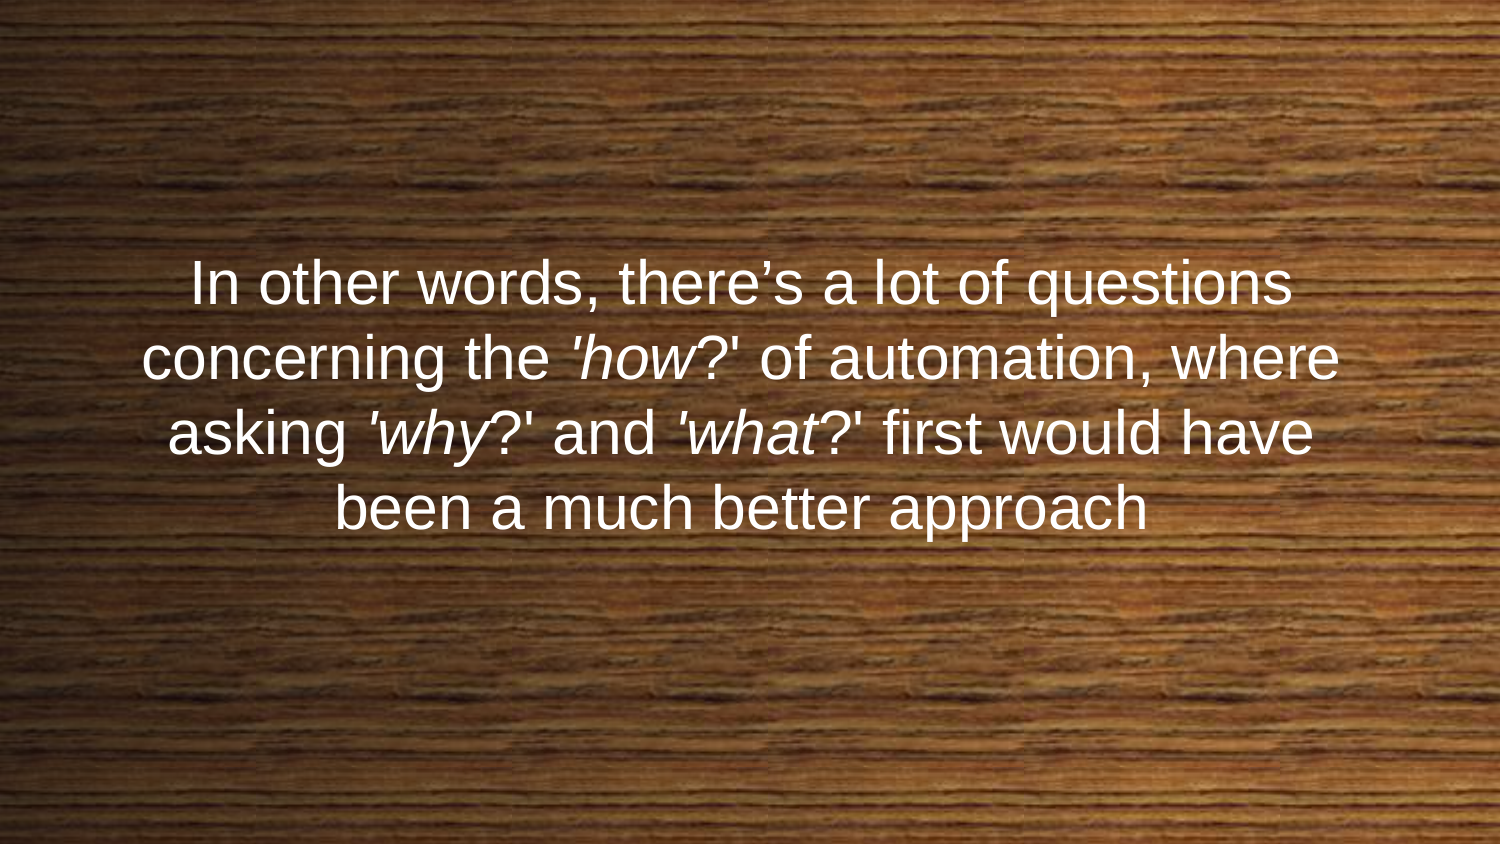

In other words, there’s a lot of questions concerning the 'how?' of automation, where asking 'why?' and 'what?' first would have been a much better approach